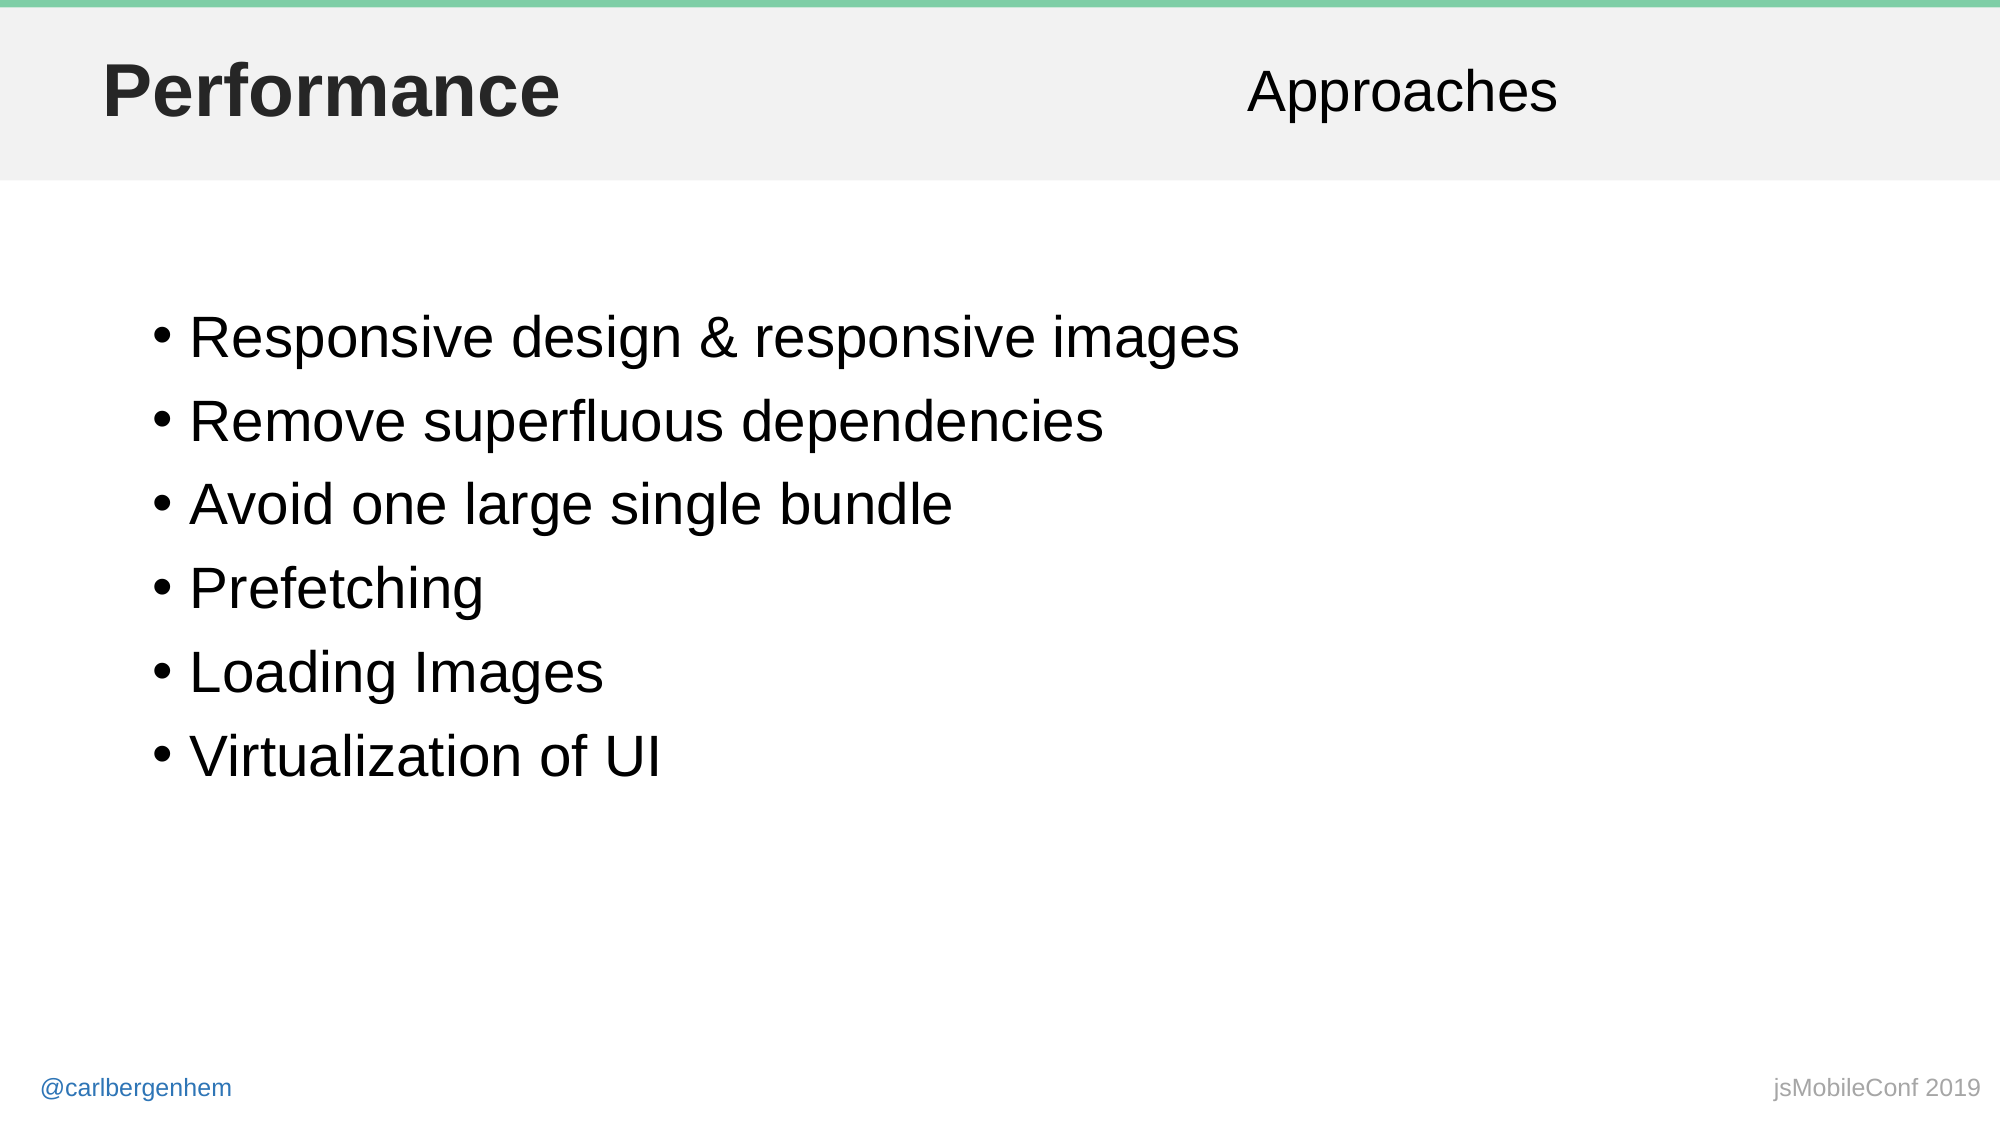

Approaches
# Performance
Responsive design & responsive images
Remove superfluous dependencies
Avoid one large single bundle
Prefetching
Loading Images
Virtualization of UI